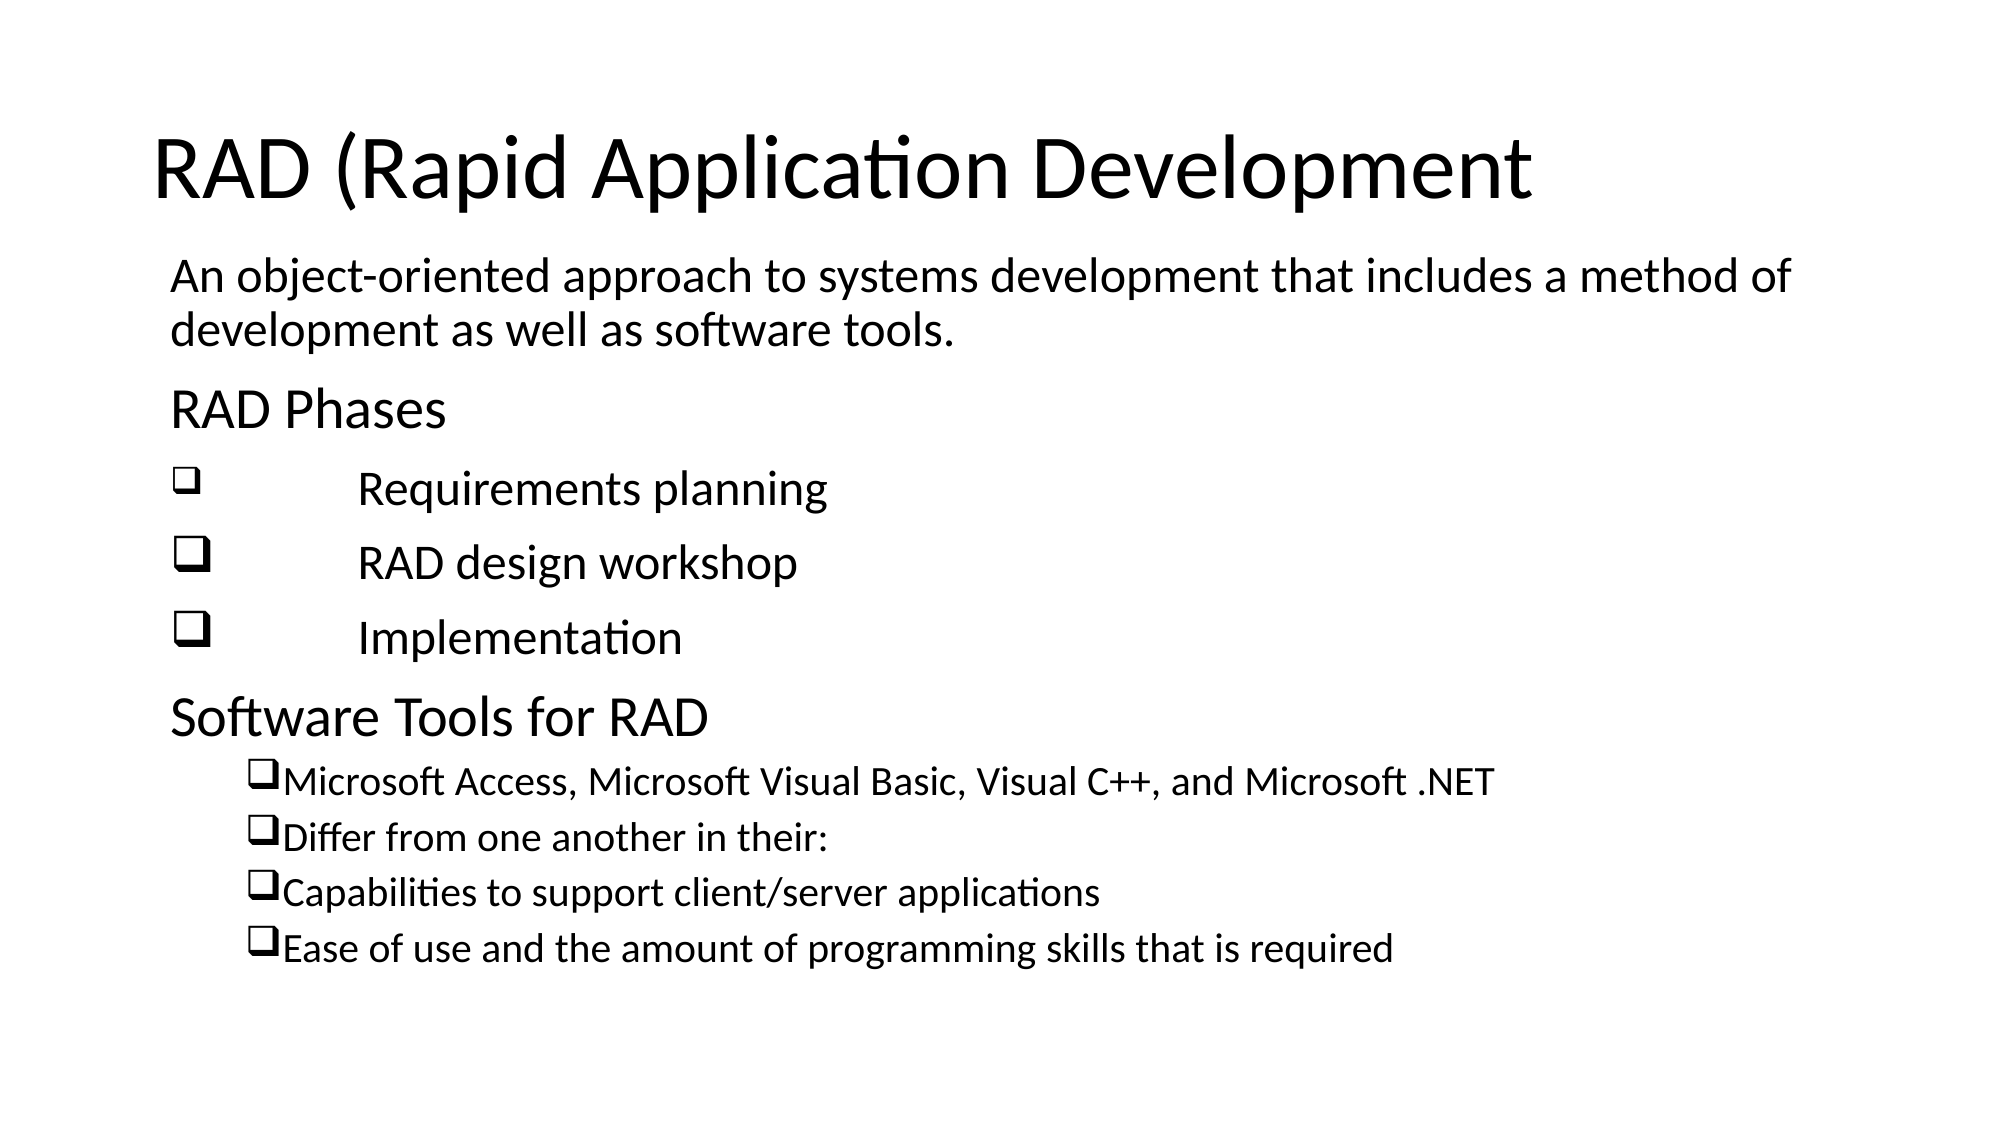

# RAD (Rapid Application Development
An object-oriented approach to systems development that includes a method of development as well as software tools.
RAD Phases
	Requirements planning
	RAD design workshop
	Implementation
Software Tools for RAD
Microsoft Access, Microsoft Visual Basic, Visual C++, and Microsoft .NET
Differ from one another in their:
Capabilities to support client/server applications
Ease of use and the amount of programming skills that is required